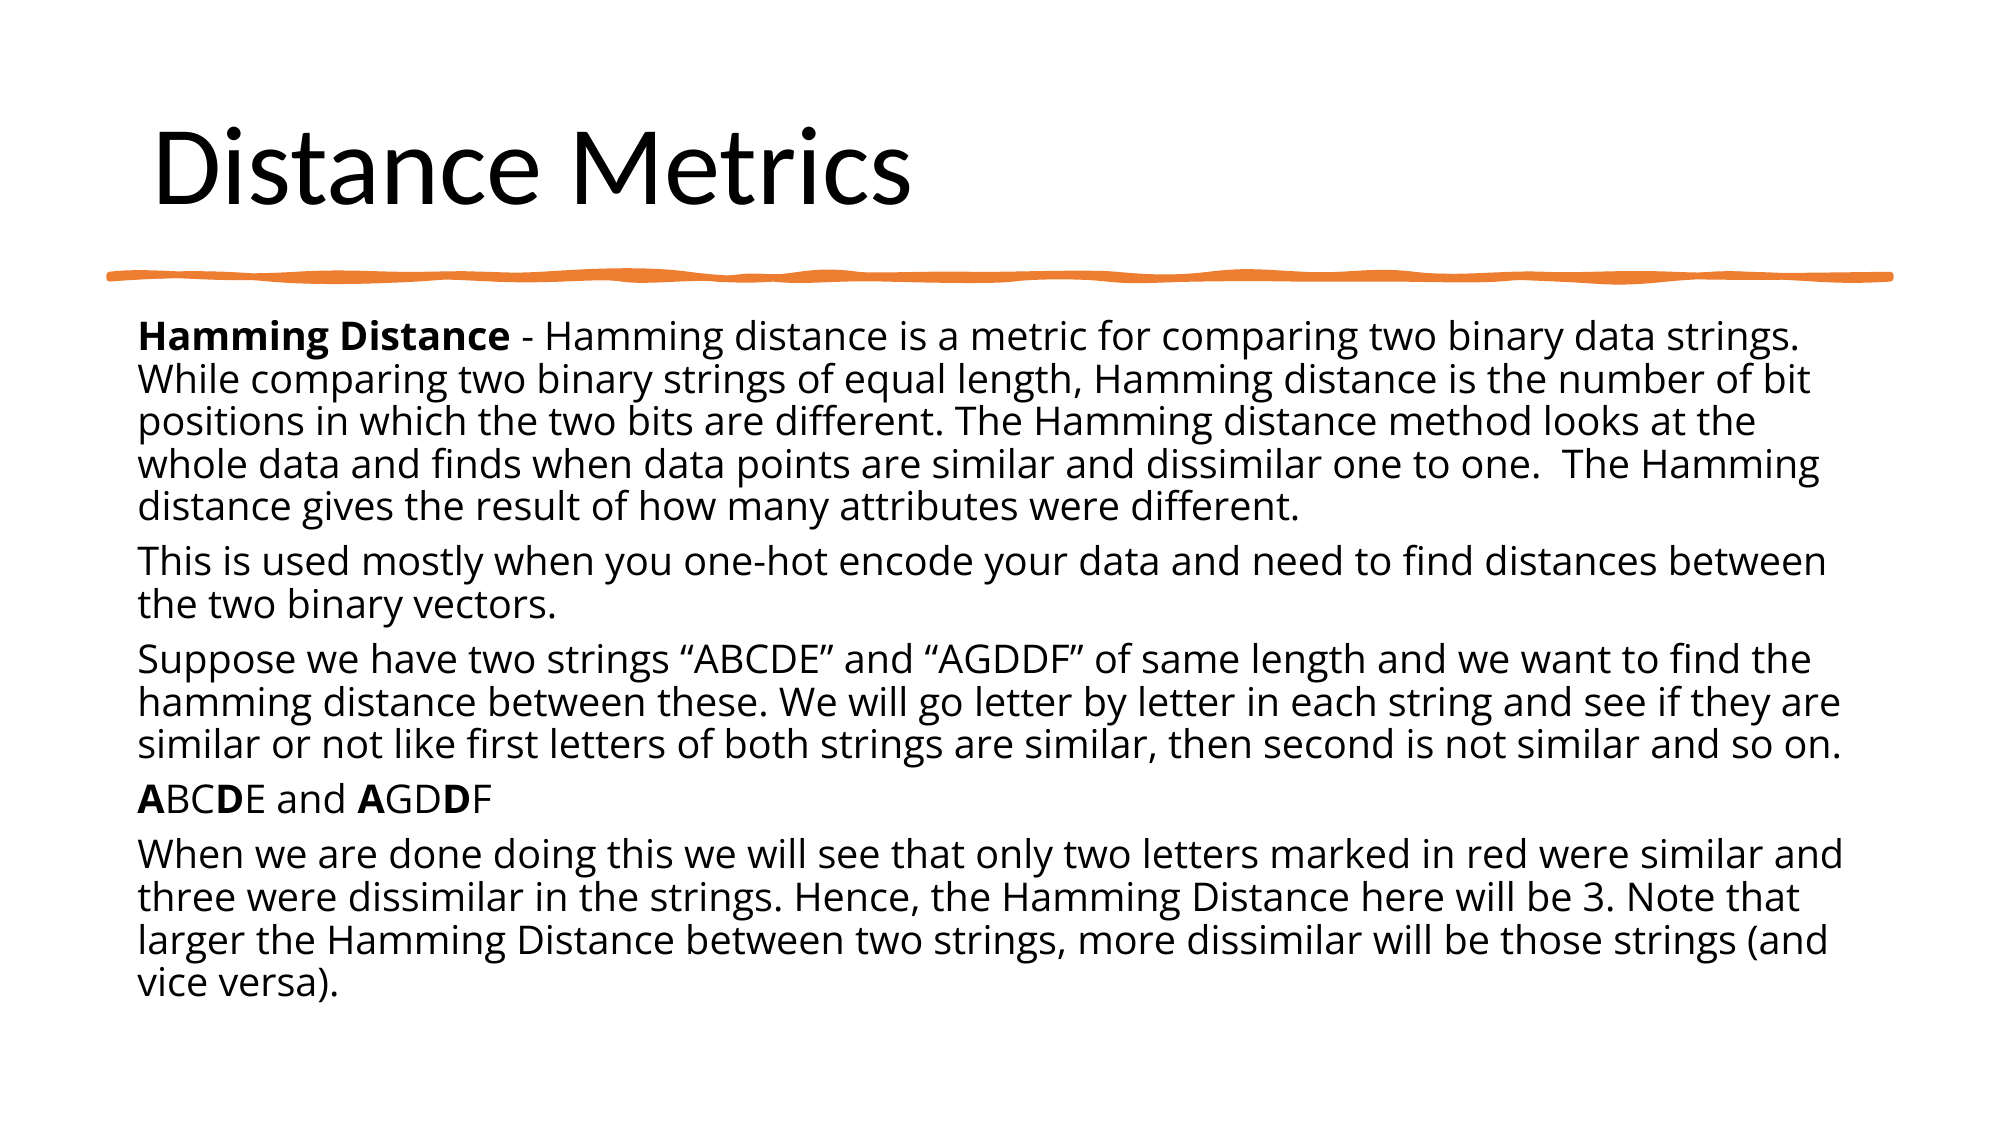

# Distance Metrics

Hamming Distance - Hamming distance is a metric for comparing two binary data strings. While comparing two binary strings of equal length, Hamming distance is the number of bit positions in which the two bits are different. The Hamming distance method looks at the whole data and finds when data points are similar and dissimilar one to one.  The Hamming distance gives the result of how many attributes were different.
This is used mostly when you one-hot encode your data and need to find distances between the two binary vectors.
Suppose we have two strings “ABCDE” and “AGDDF” of same length and we want to find the hamming distance between these. We will go letter by letter in each string and see if they are similar or not like first letters of both strings are similar, then second is not similar and so on.
ABCDE and AGDDF
When we are done doing this we will see that only two letters marked in red were similar and three were dissimilar in the strings. Hence, the Hamming Distance here will be 3. Note that larger the Hamming Distance between two strings, more dissimilar will be those strings (and vice versa).